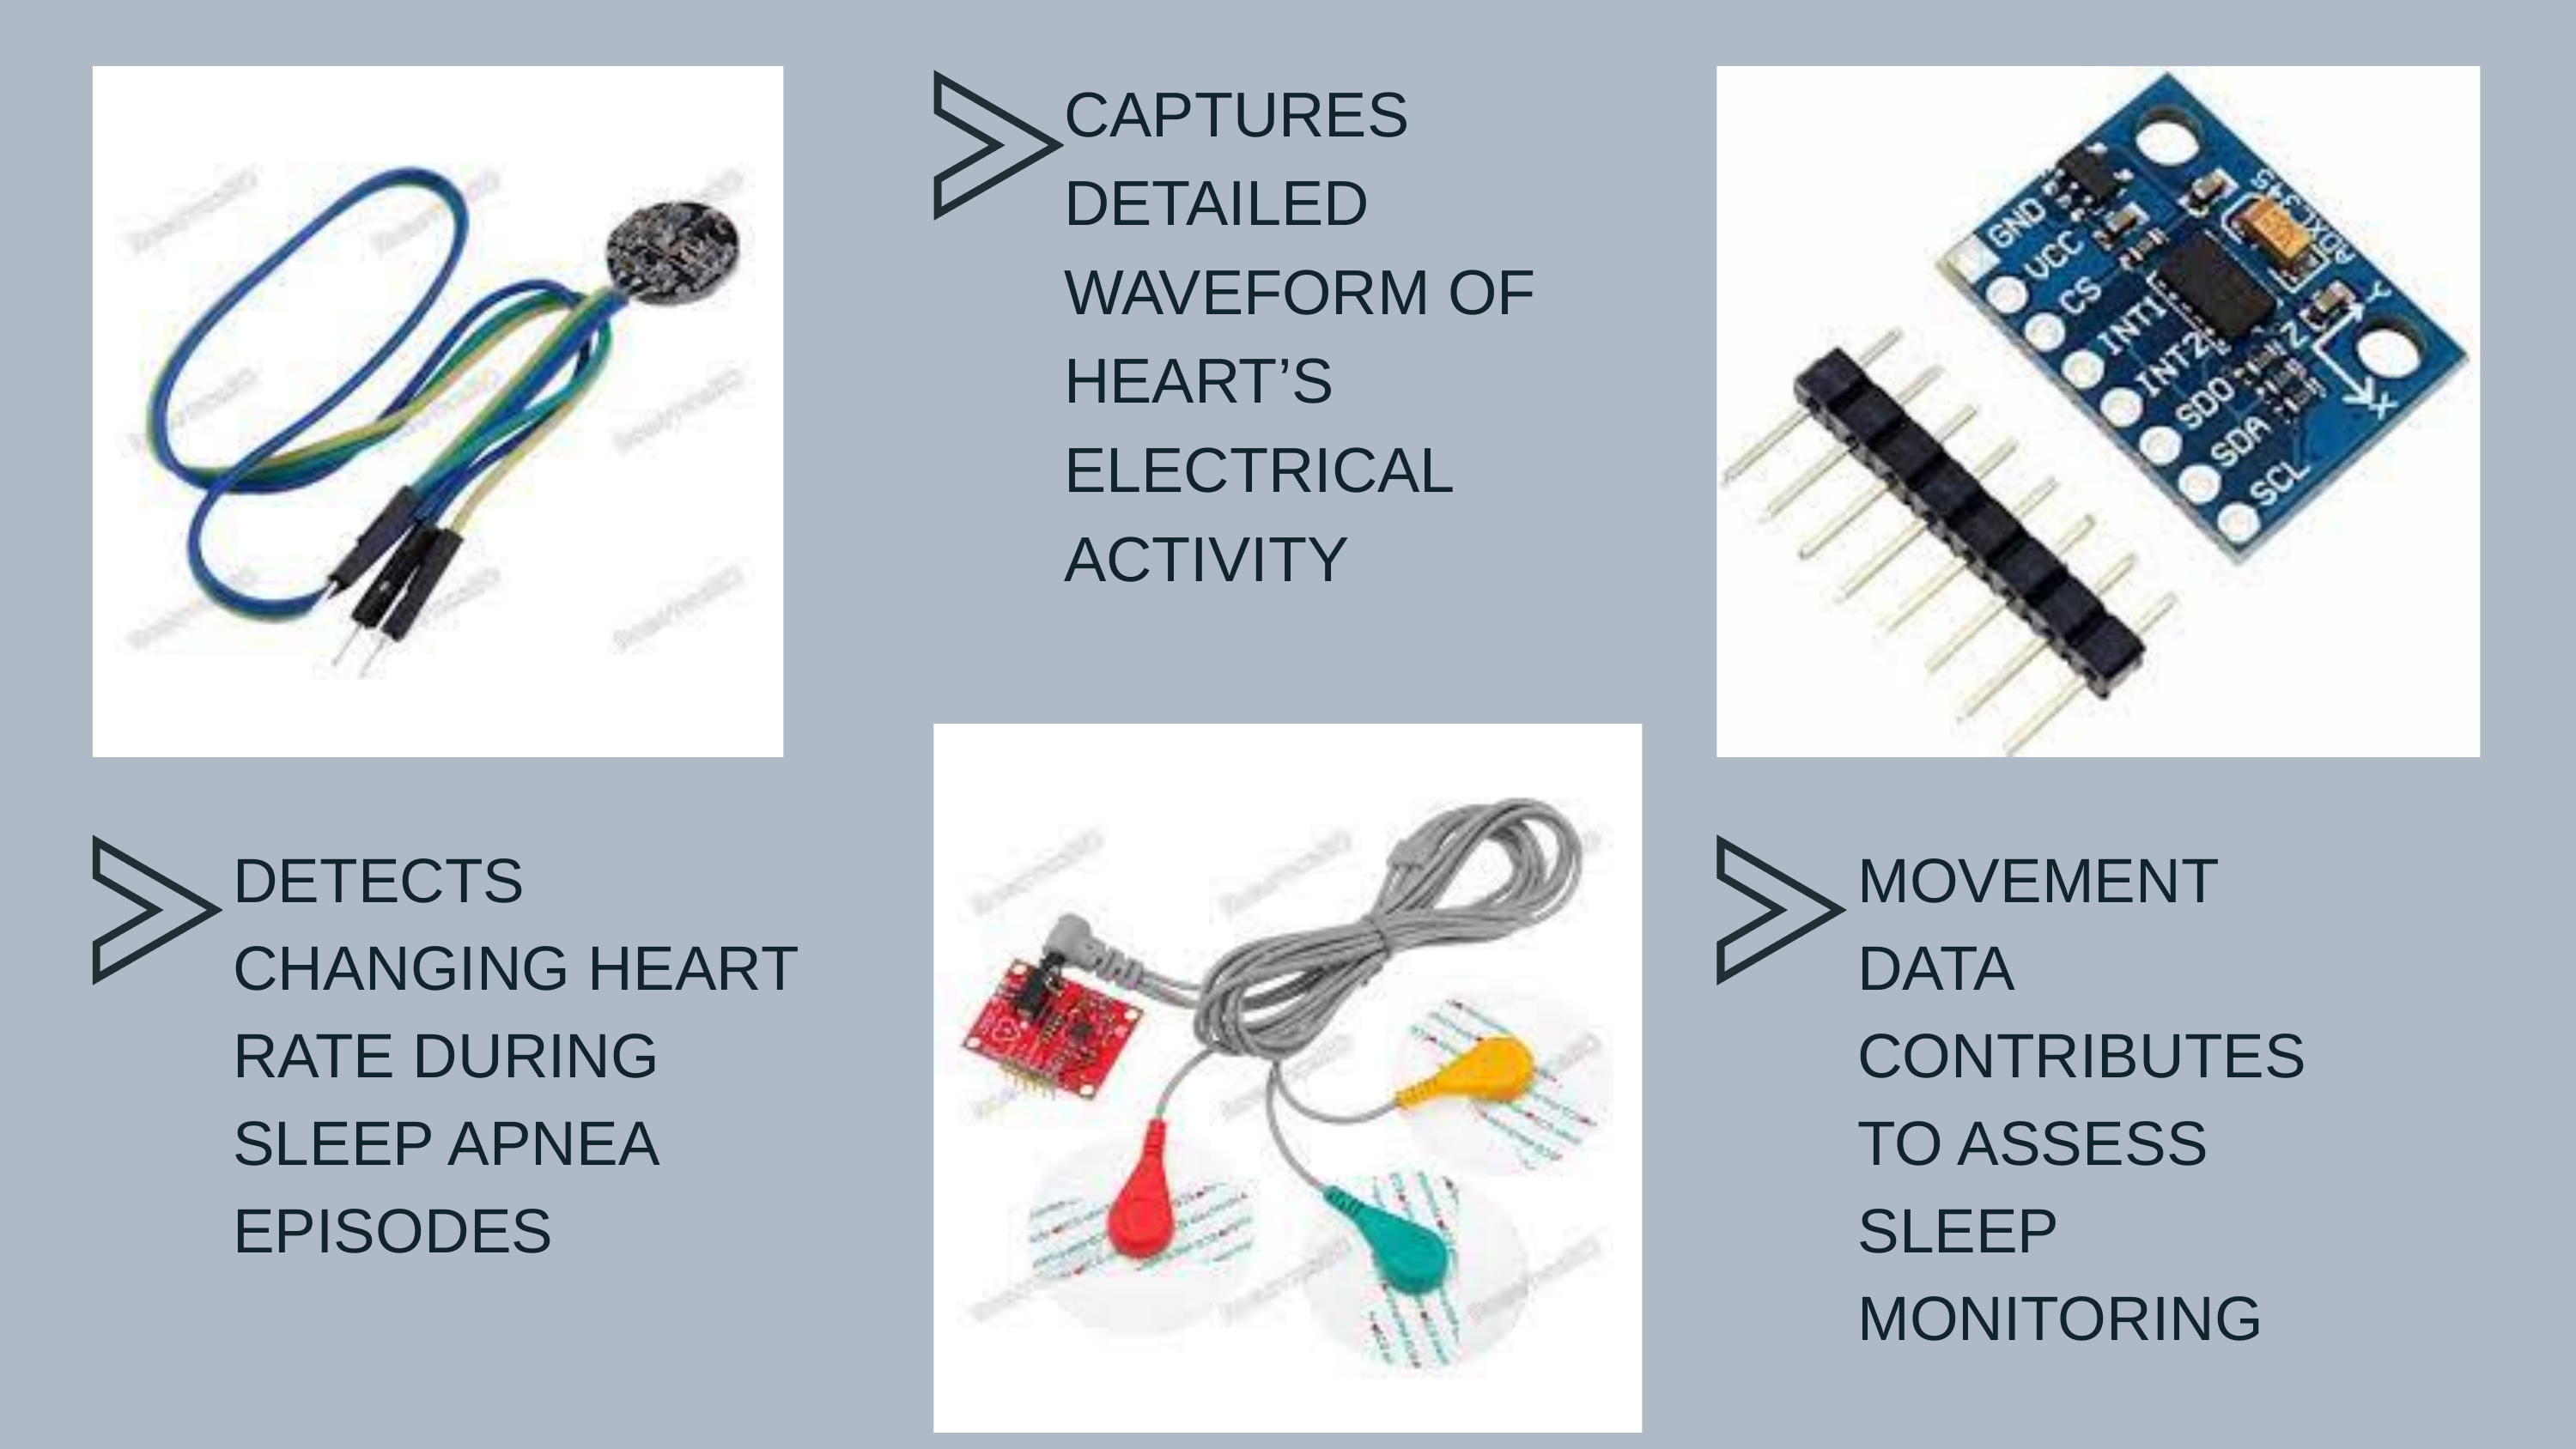

CAPTURES DETAILED WAVEFORM OF HEART’S ELECTRICAL ACTIVITY

DETECTS CHANGING HEART RATE DURING SLEEP APNEA EPISODES
MOVEMENT DATA CONTRIBUTES TO ASSESS SLEEP MONITORING